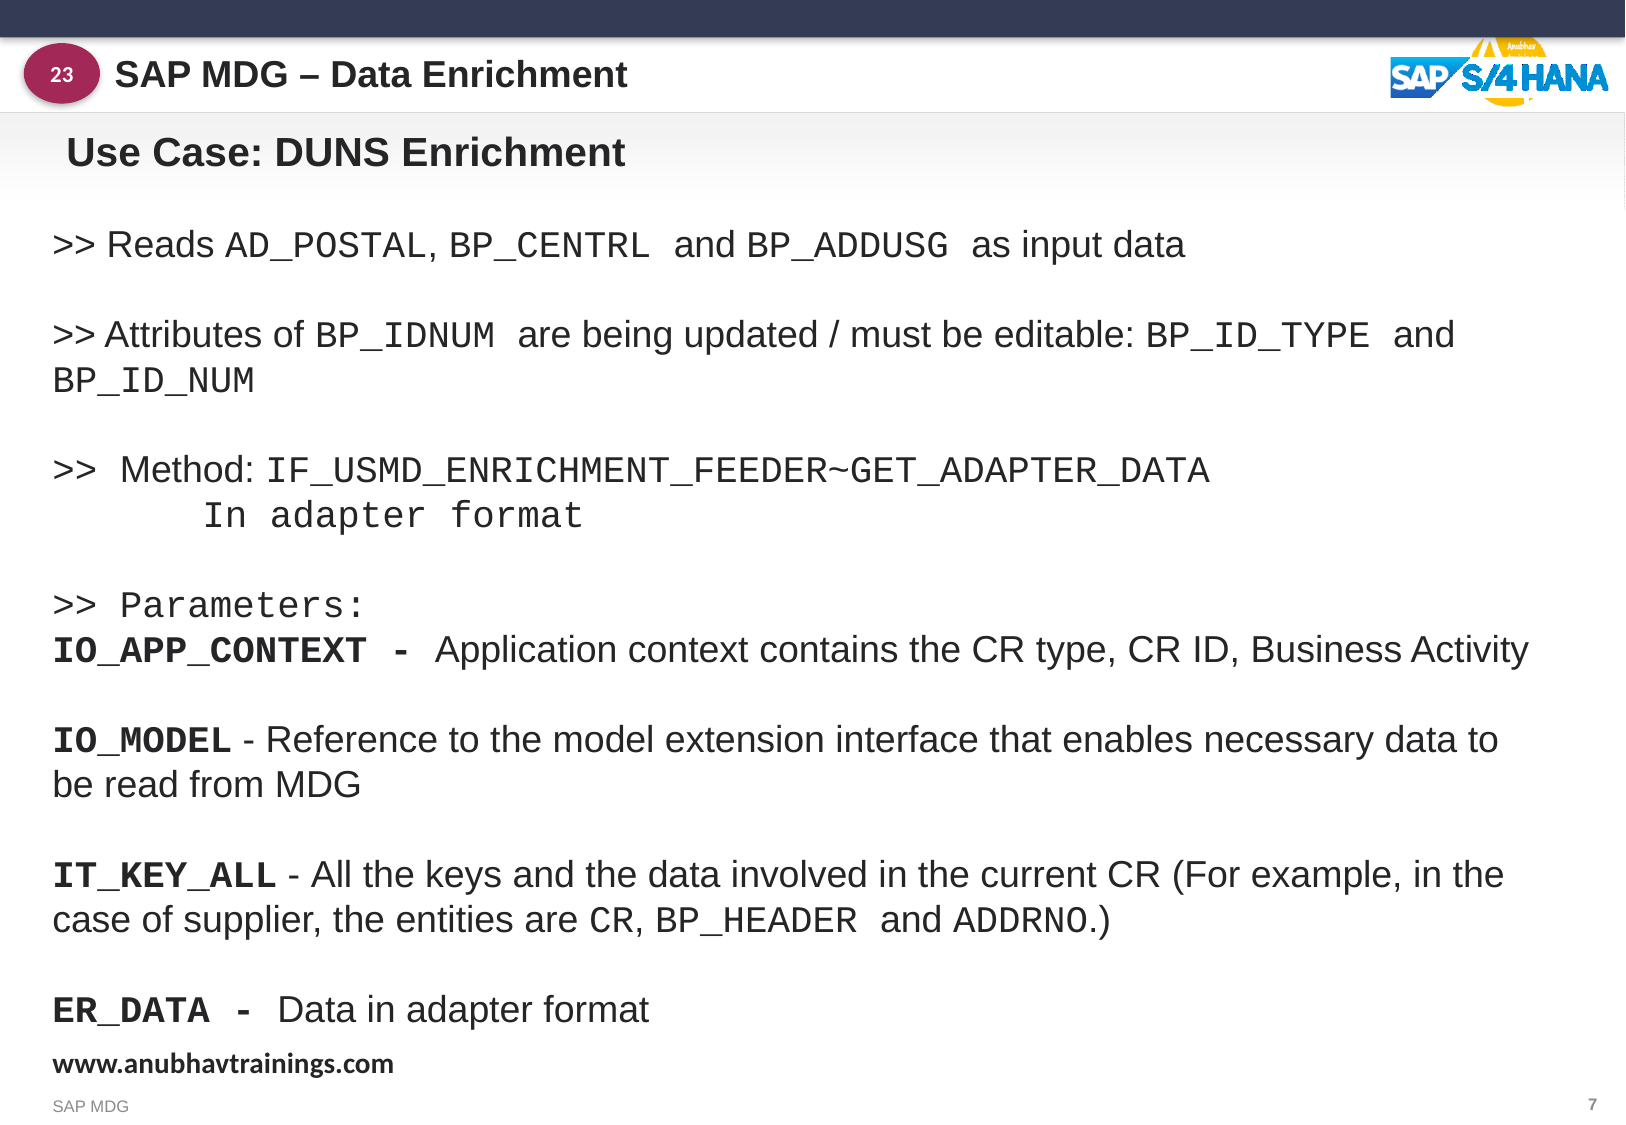

SAP MDG – Data Enrichment
23
# Use Case: DUNS Enrichment
>> Reads AD_POSTAL, BP_CENTRL and BP_ADDUSG as input data

>> Attributes of BP_IDNUM are being updated / must be editable: BP_ID_TYPE and BP_ID_NUM

>> Method: IF_USMD_ENRICHMENT_FEEDER~GET_ADAPTER_DATA
	In adapter format

>> Parameters:
IO_APP_CONTEXT - Application context contains the CR type, CR ID, Business Activity

IO_MODEL - Reference to the model extension interface that enables necessary data to
be read from MDG

IT_KEY_ALL - All the keys and the data involved in the current CR (For example, in the case of supplier, the entities are CR, BP_HEADER and ADDRNO.)

ER_DATA - Data in adapter format